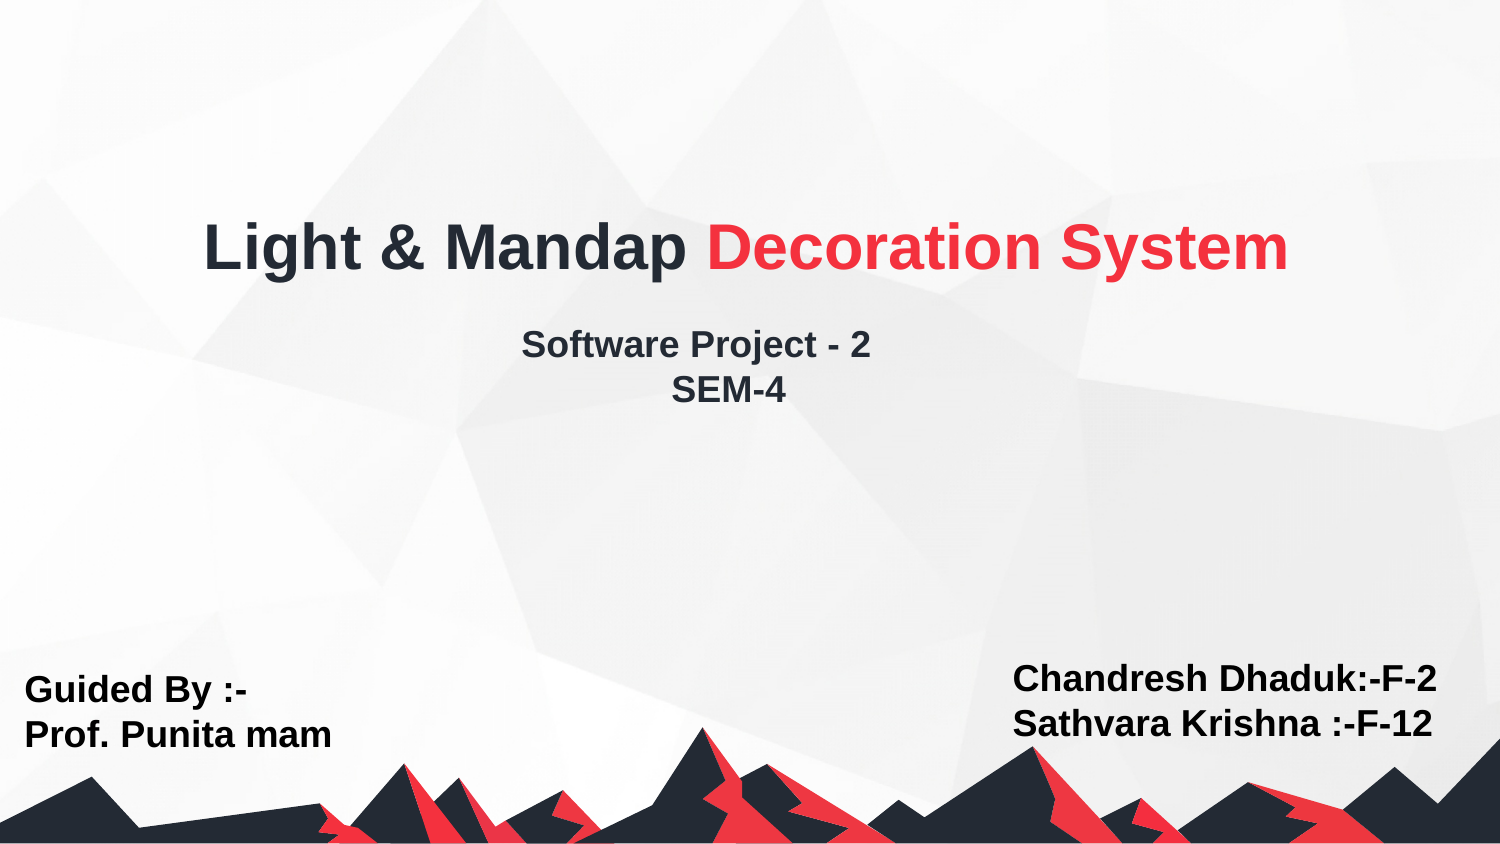

Light & Mandap Decoration System
Software Project - 2
SEM-4

Chandresh Dhaduk:-F-2
Sathvara Krishna :-F-12

Guided By :-
Prof. Punita mam